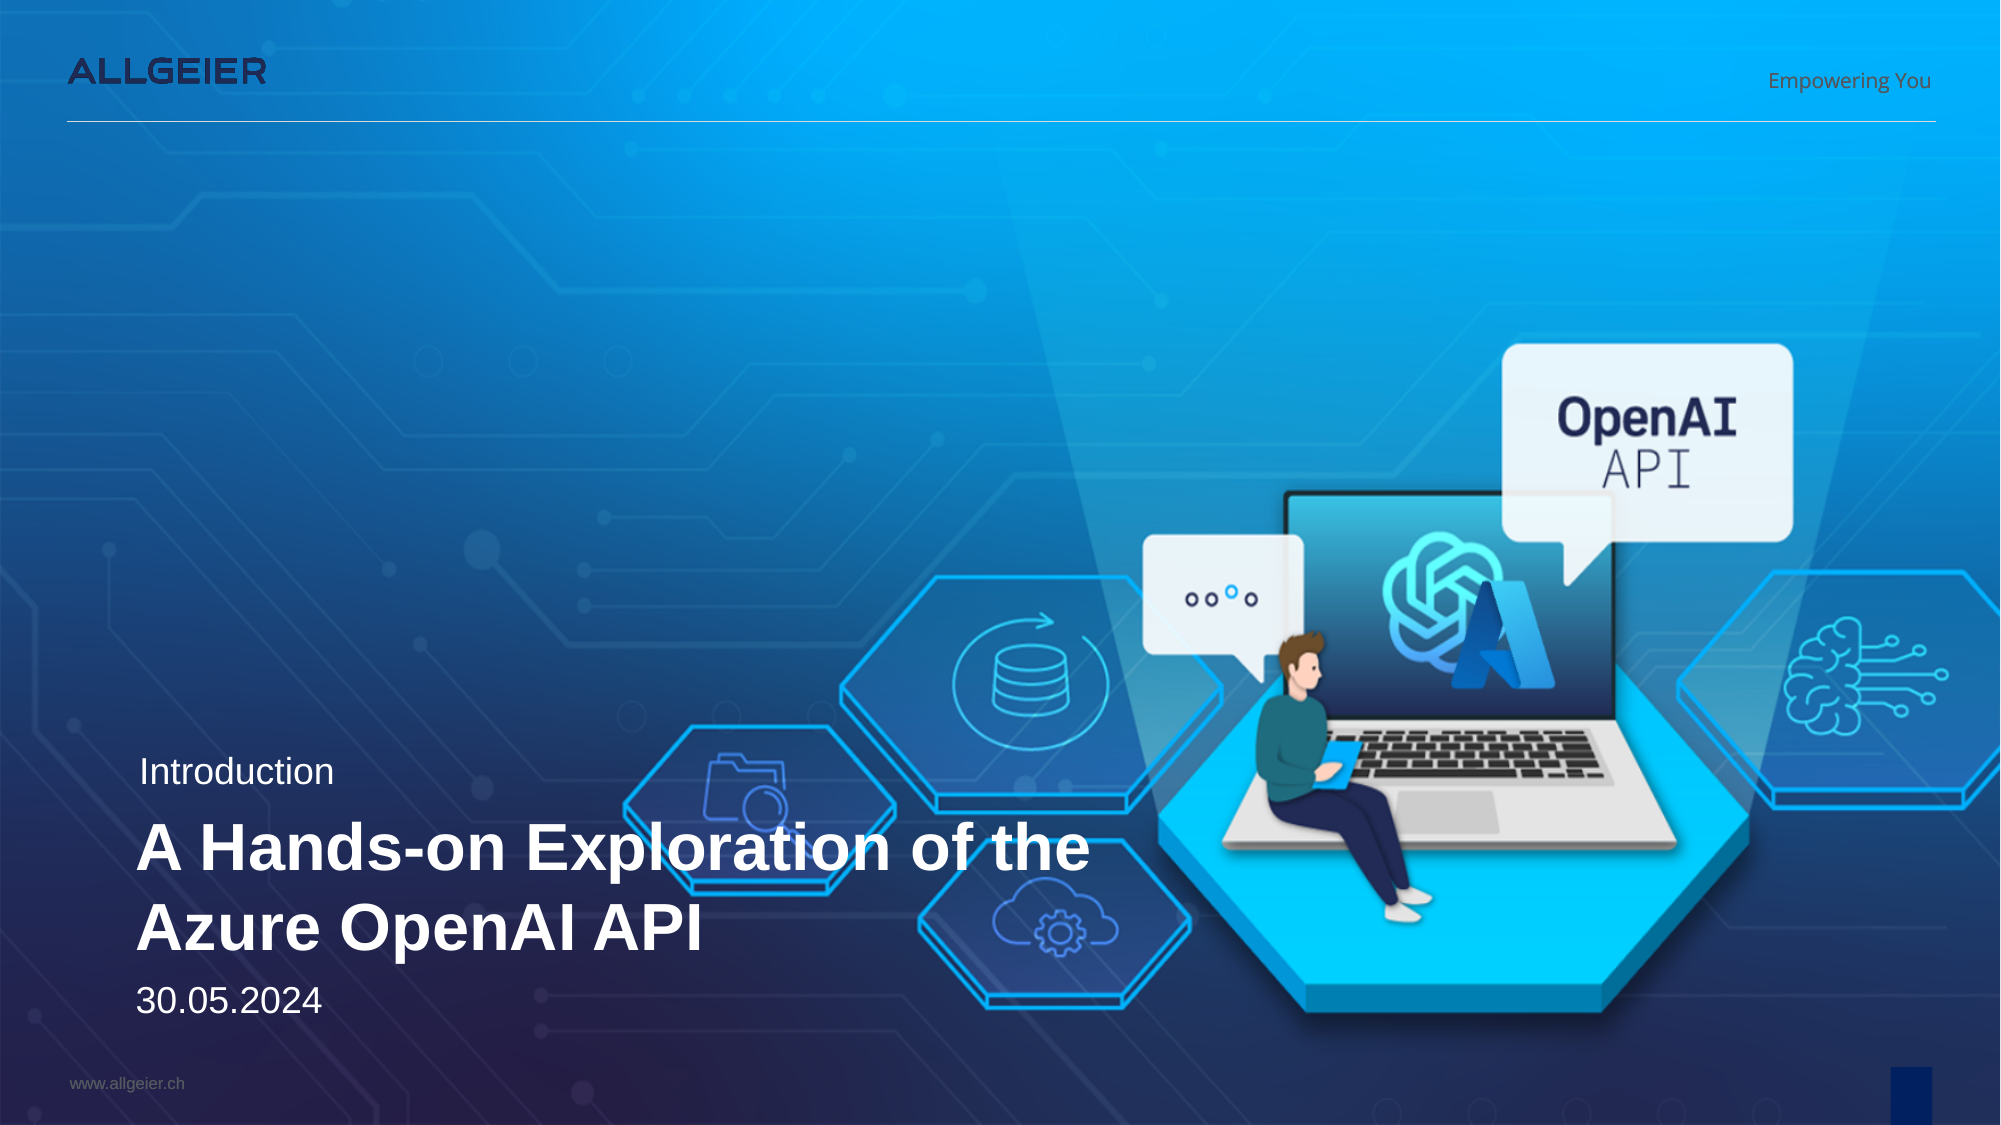

Introduction
A Hands-on Exploration of the Azure OpenAI API
30.05.2024